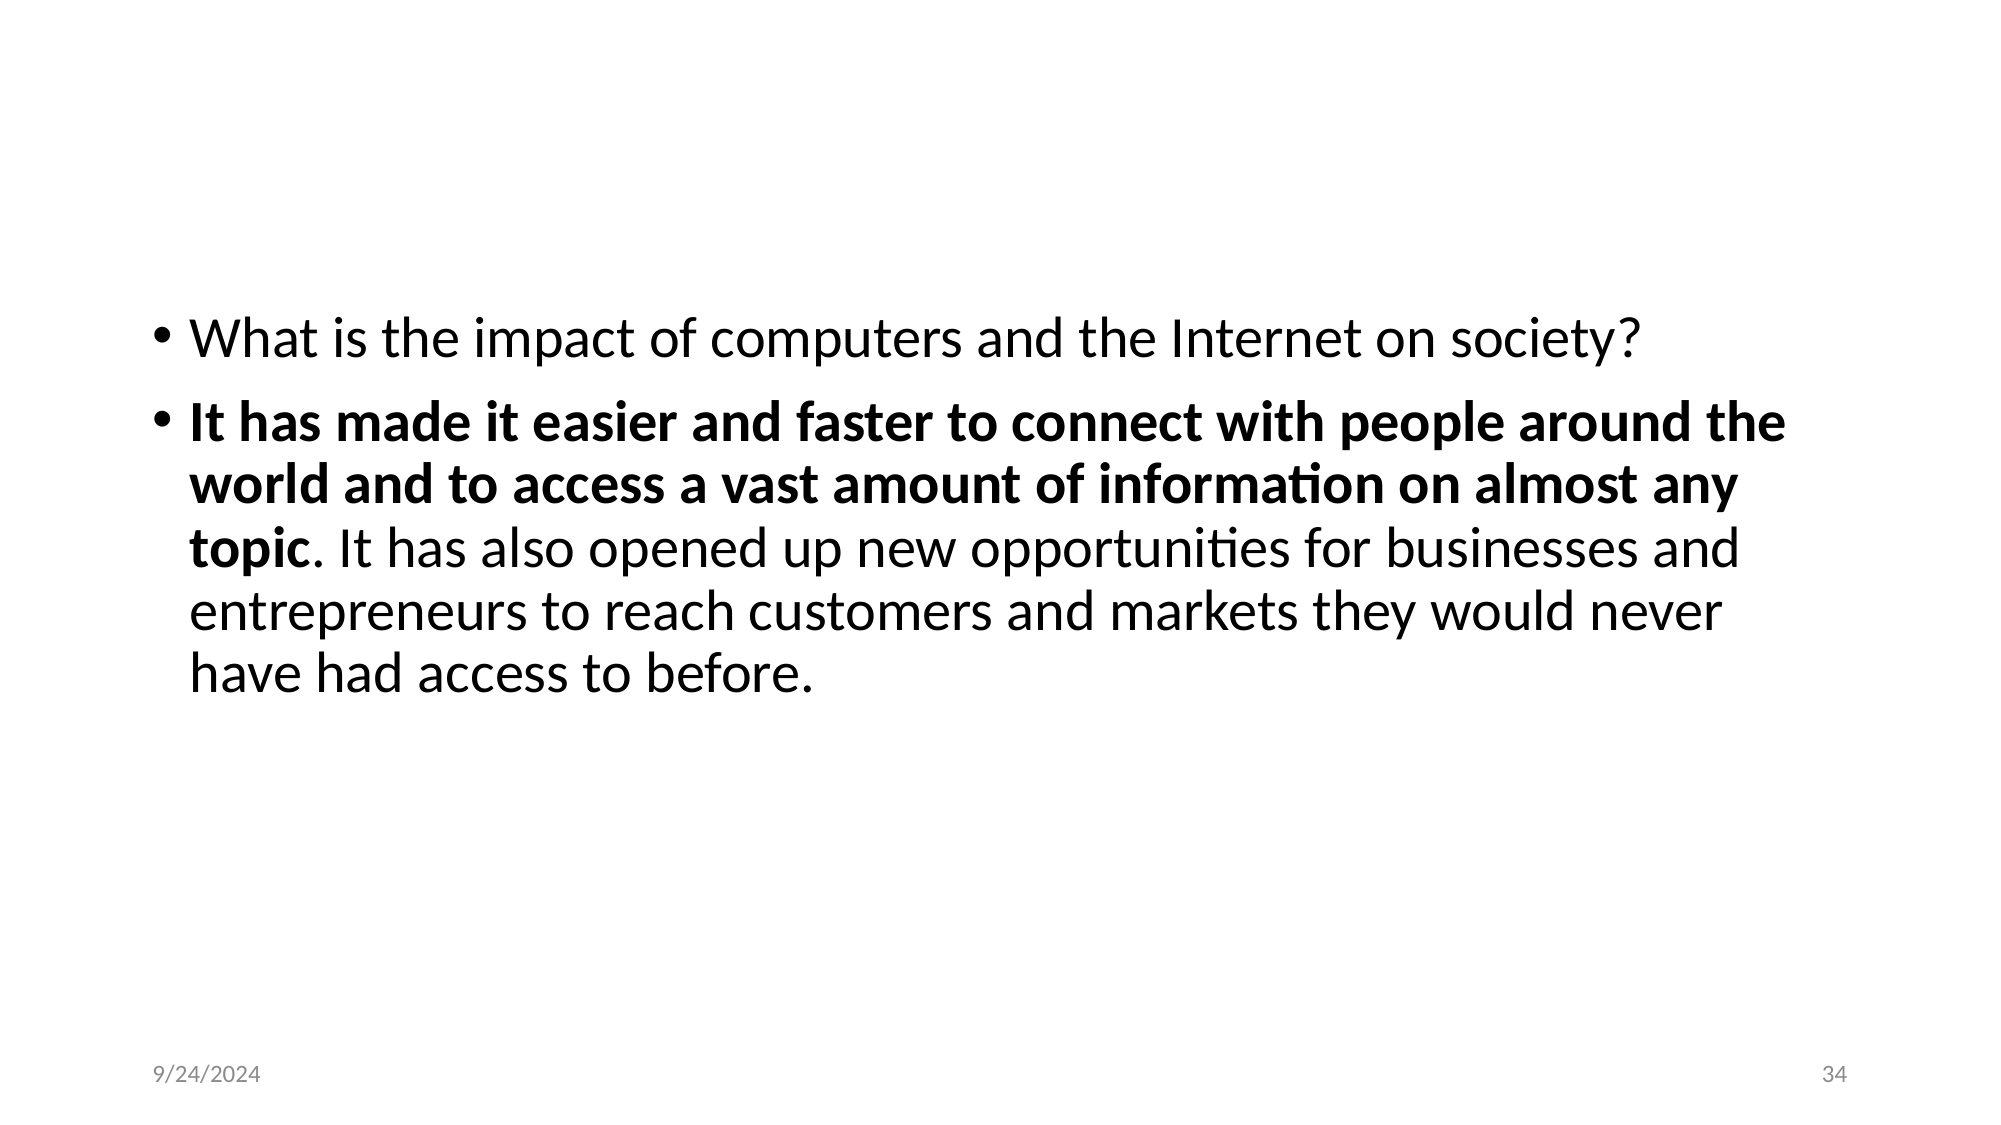

What is the impact of computers and the Internet on society?
It has made it easier and faster to connect with people around the world and to access a vast amount of information on almost any topic. It has also opened up new opportunities for businesses and entrepreneurs to reach customers and markets they would never have had access to before.

9/24/2024
34